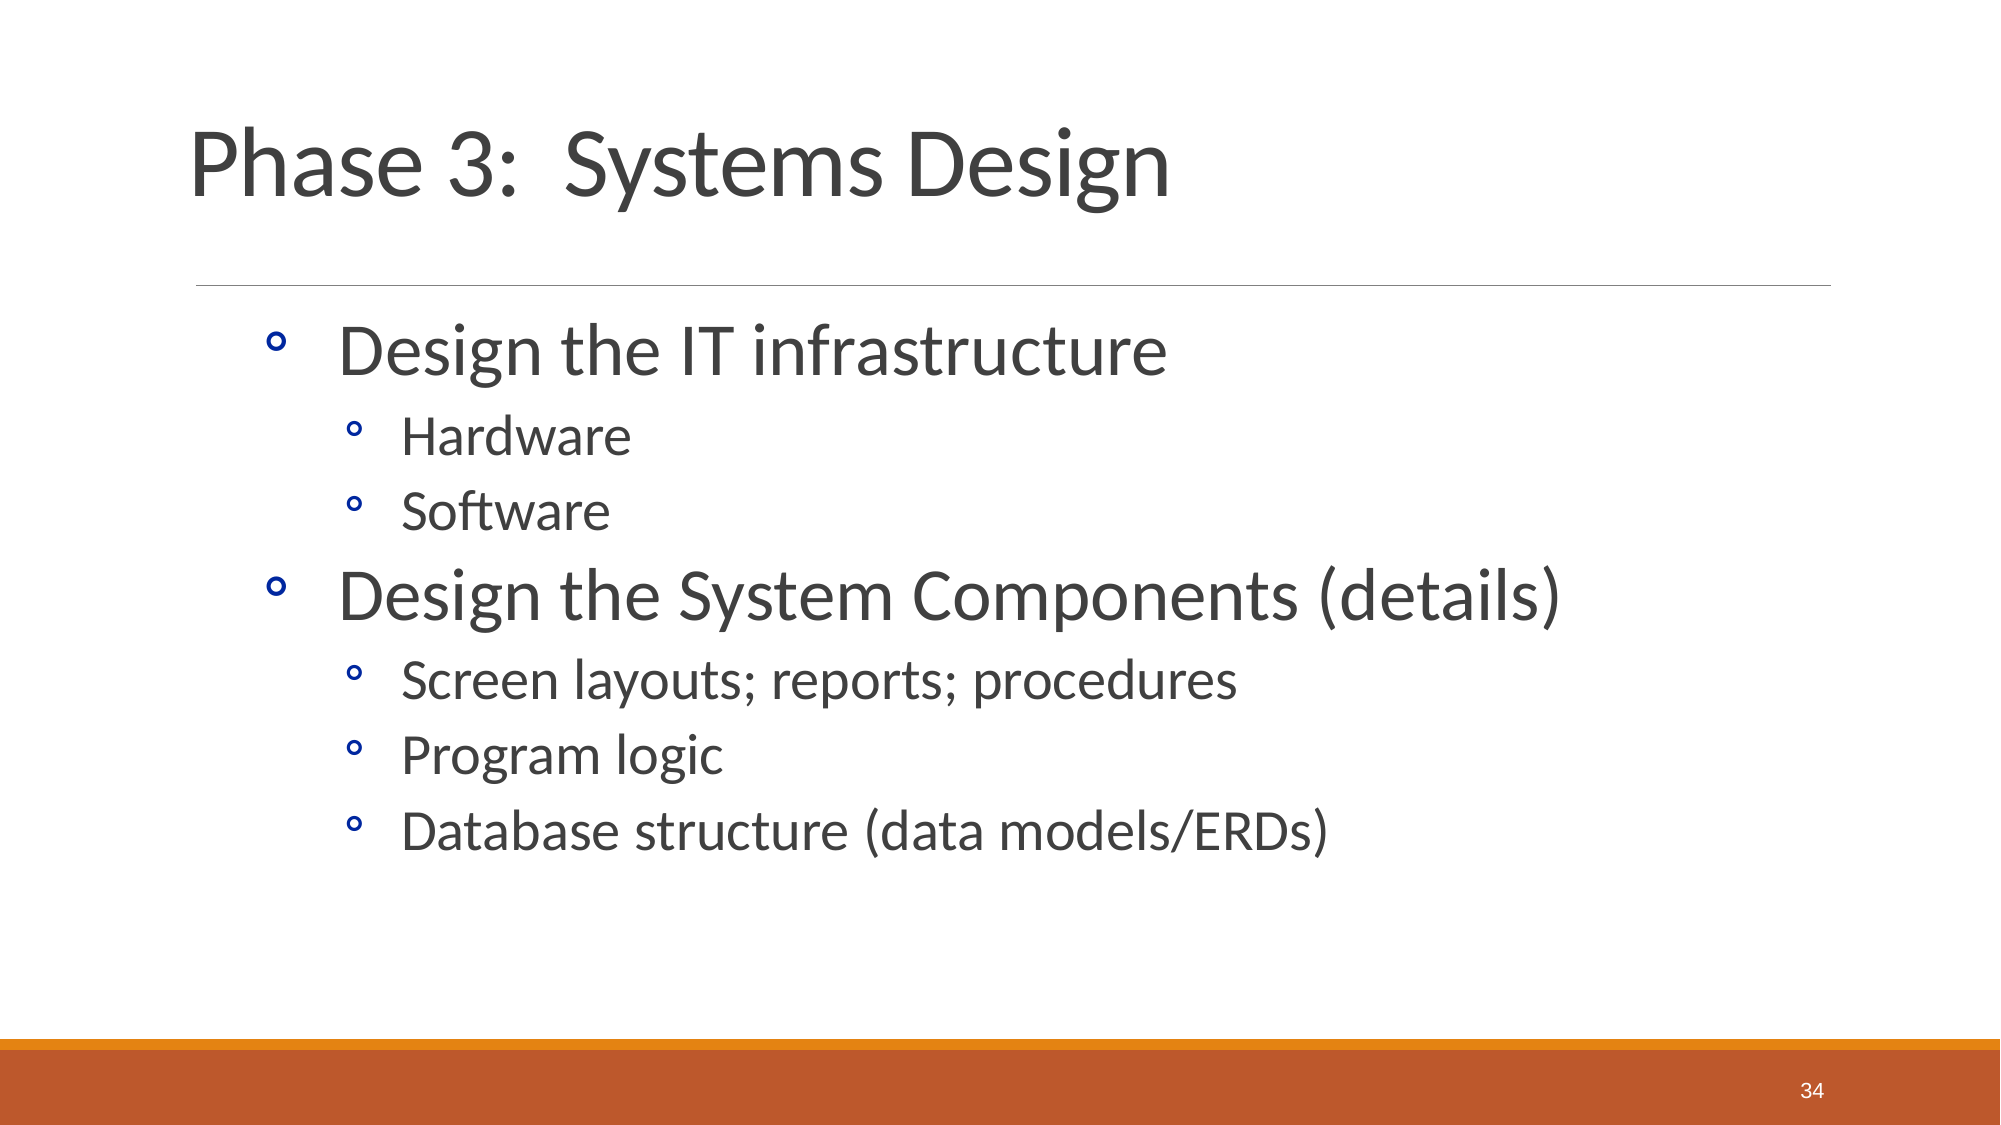

# Phase 3:  Systems Design
Design the IT infrastructure
Hardware
Software
Design the System Components (details)
Screen layouts; reports; procedures
Program logic
Database structure (data models/ERDs)
34